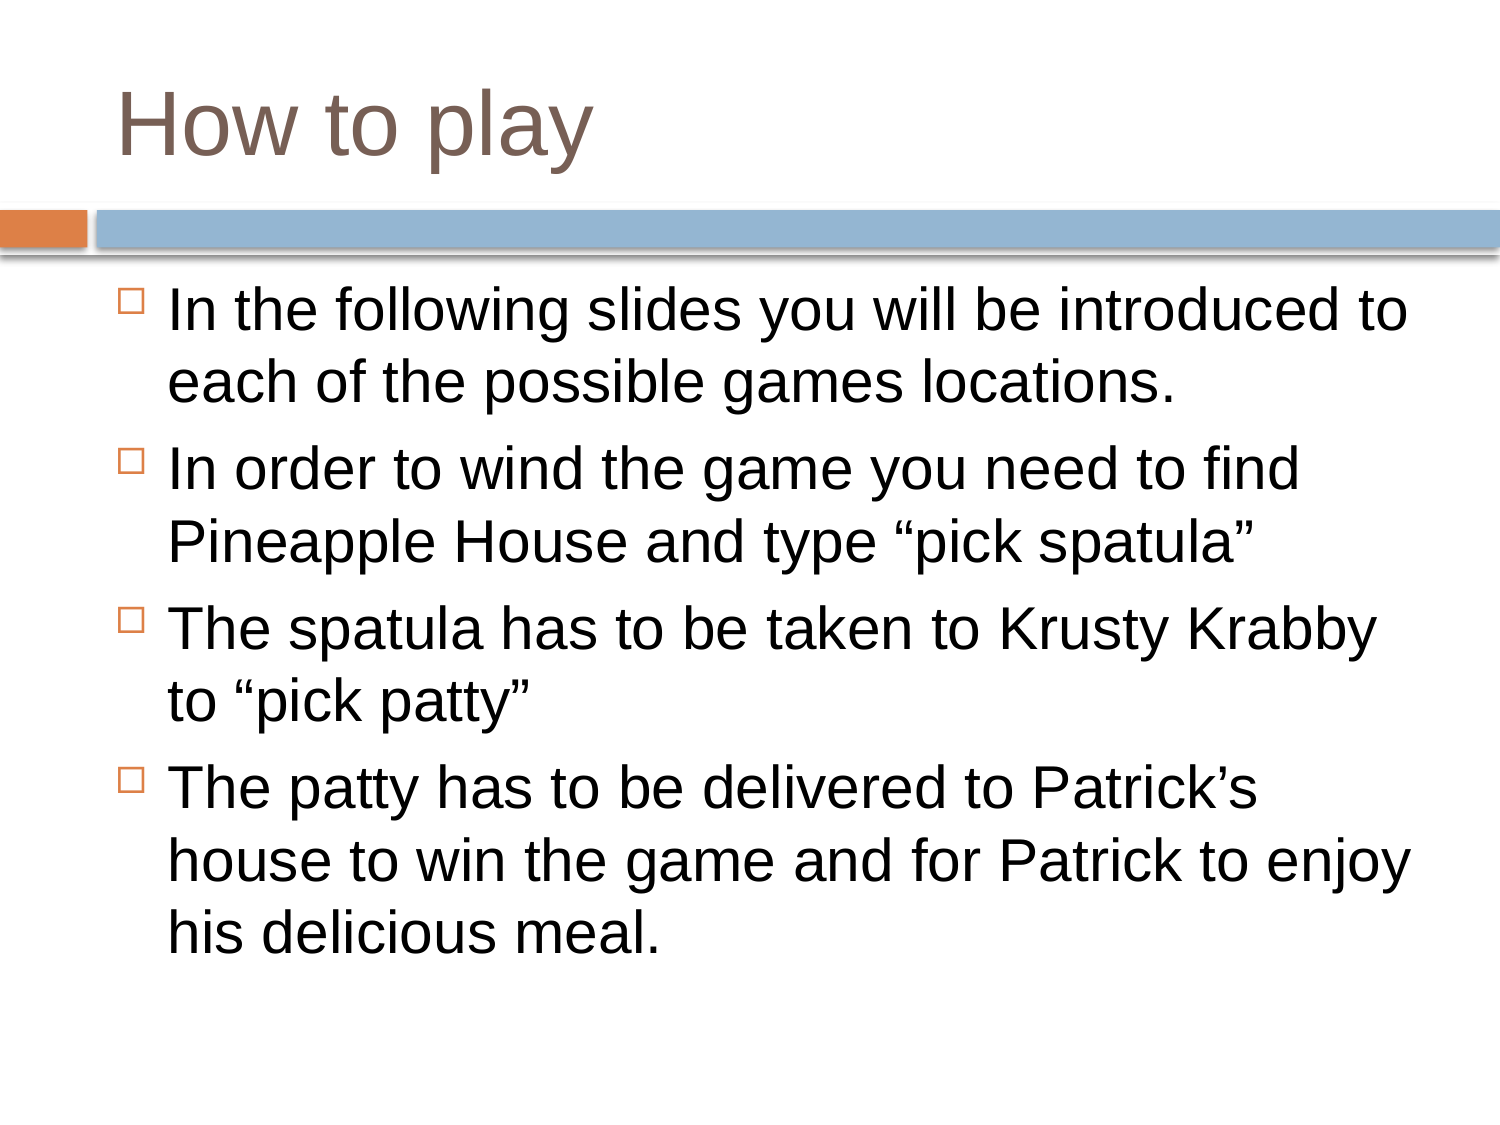

# How to play
In the following slides you will be introduced to each of the possible games locations.
In order to wind the game you need to find Pineapple House and type “pick spatula”
The spatula has to be taken to Krusty Krabby to “pick patty”
The patty has to be delivered to Patrick’s house to win the game and for Patrick to enjoy his delicious meal.